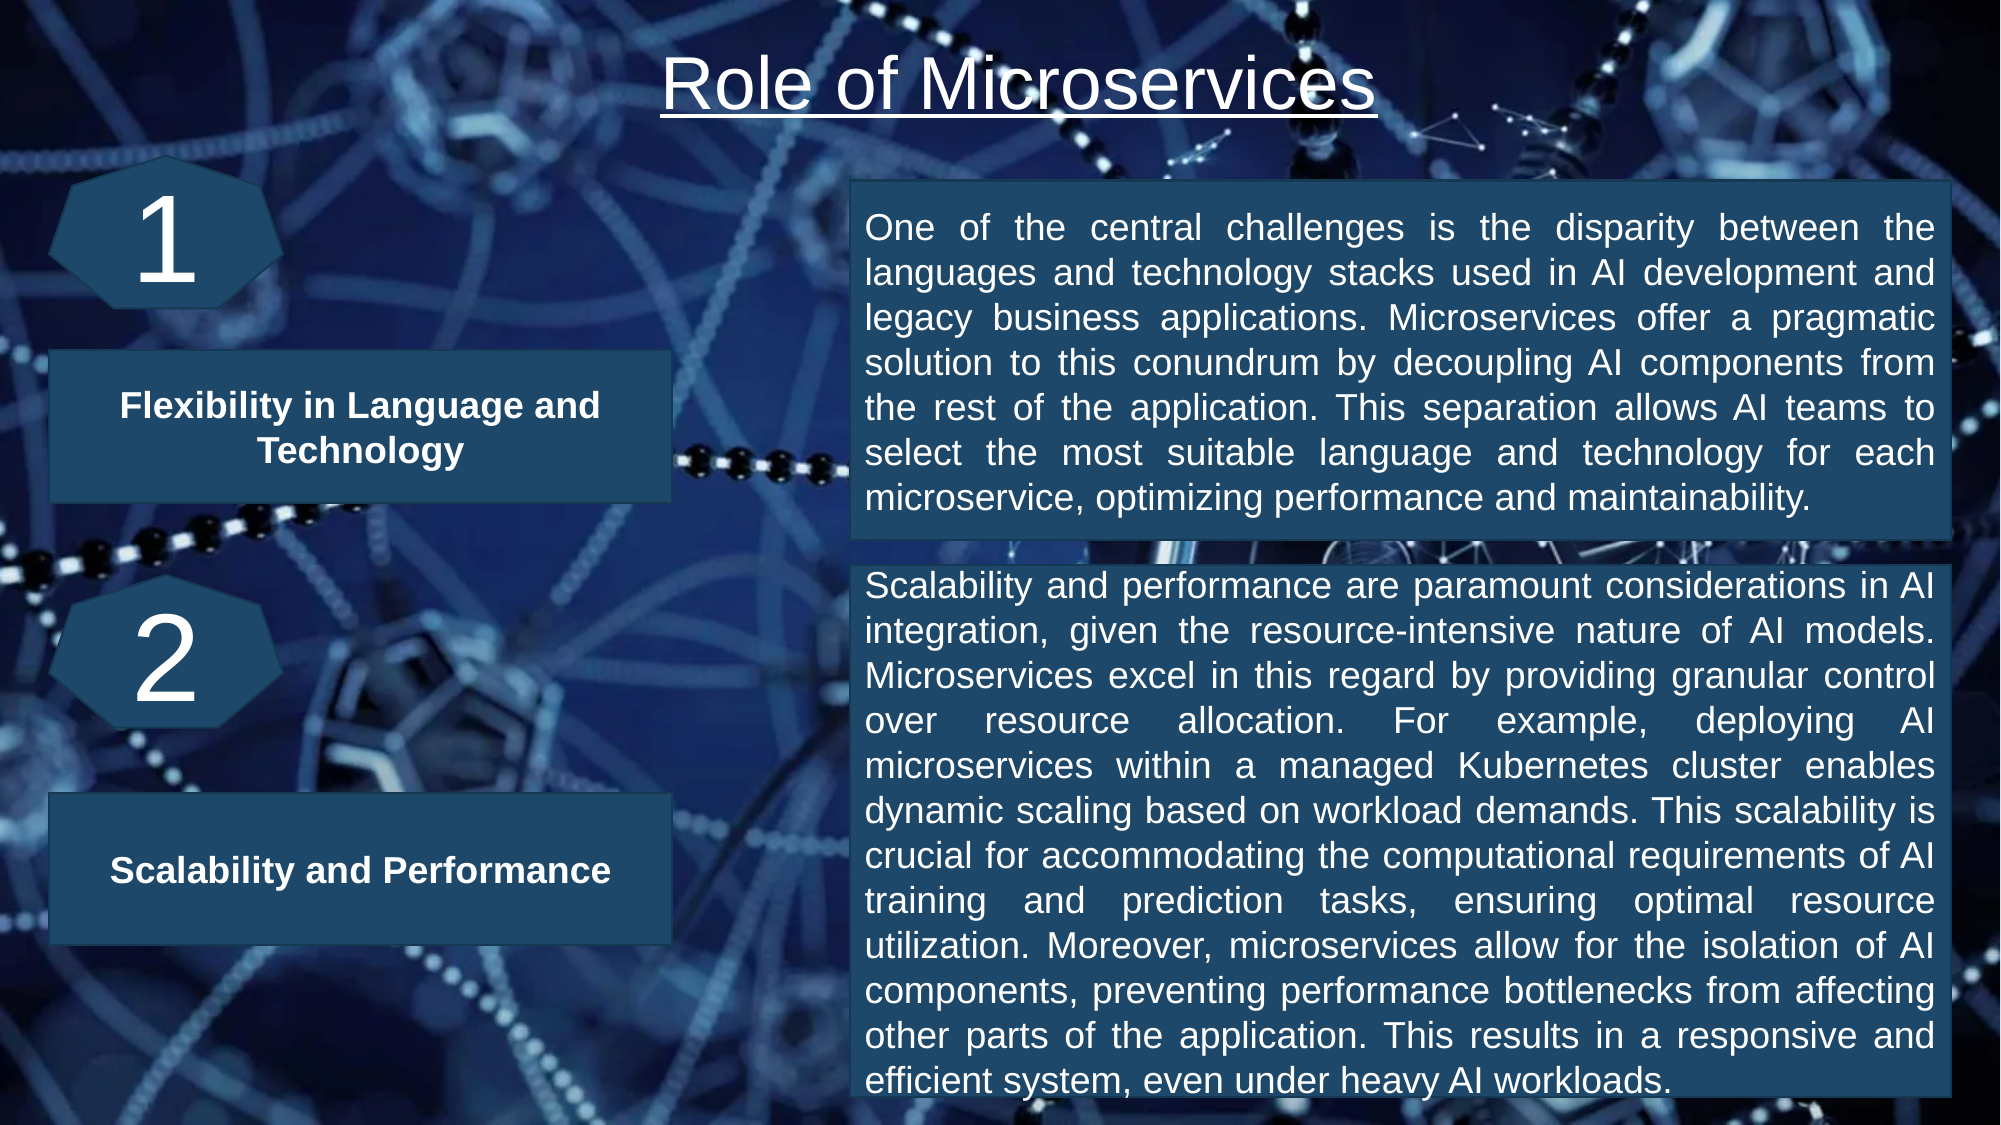

Role of Microservices
1
One of the central challenges is the disparity between the languages and technology stacks used in AI development and legacy business applications. Microservices offer a pragmatic solution to this conundrum by decoupling AI components from the rest of the application. This separation allows AI teams to select the most suitable language and technology for each microservice, optimizing performance and maintainability.
Flexibility in Language and Technology
Scalability and performance are paramount considerations in AI integration, given the resource-intensive nature of AI models. Microservices excel in this regard by providing granular control over resource allocation. For example, deploying AI microservices within a managed Kubernetes cluster enables dynamic scaling based on workload demands. This scalability is crucial for accommodating the computational requirements of AI training and prediction tasks, ensuring optimal resource utilization. Moreover, microservices allow for the isolation of AI components, preventing performance bottlenecks from affecting other parts of the application. This results in a responsive and efficient system, even under heavy AI workloads.
2
Scalability and Performance